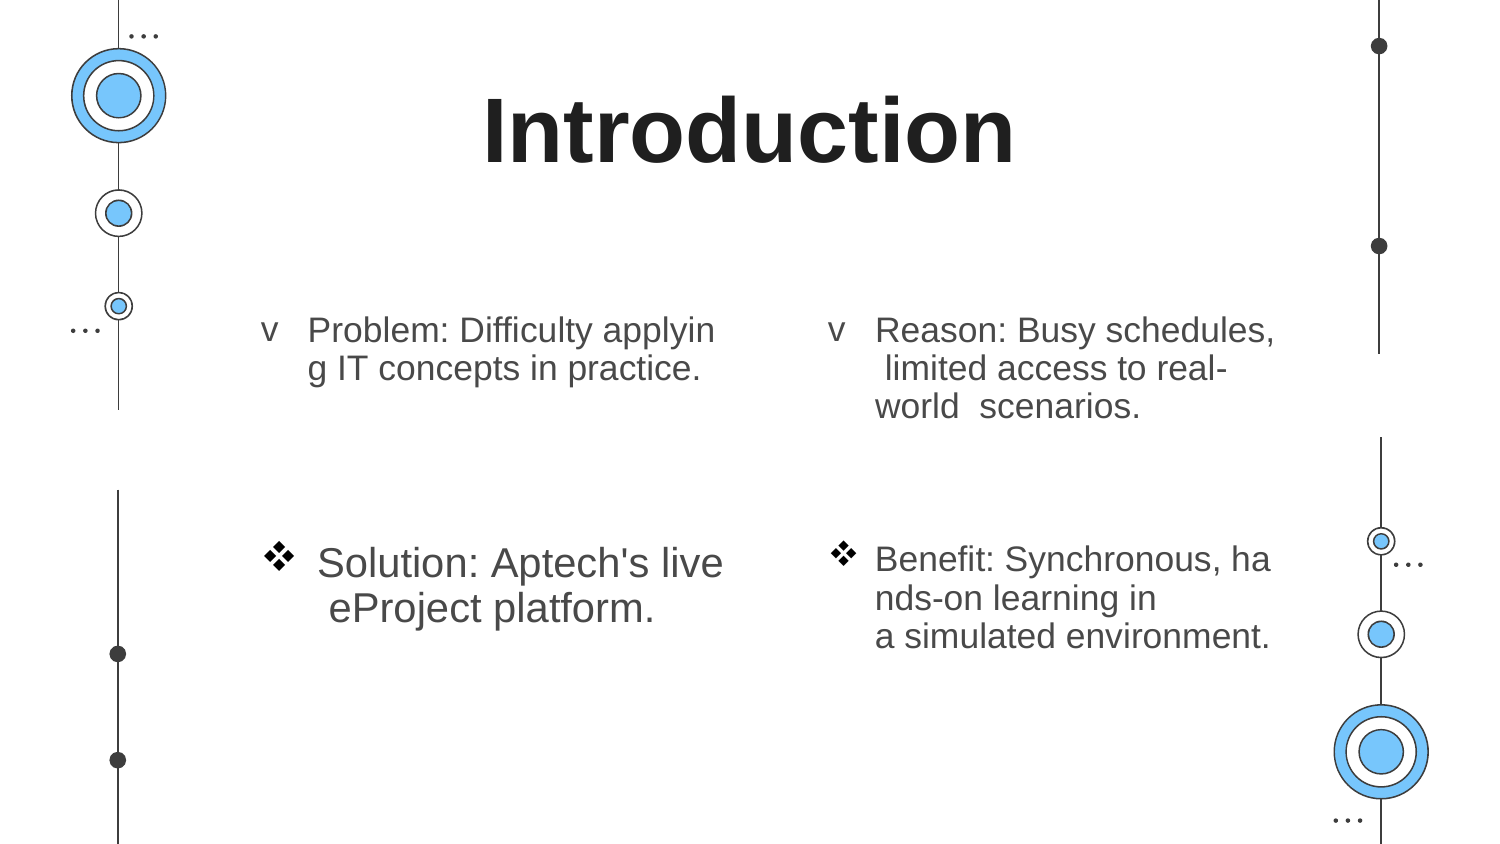

# Introduction
Problem: Difficulty applying IT concepts in practice.

Reason: Busy schedules, limited access to real-world  scenarios.

Benefit: Synchronous, hands-on learning in a simulated environment.
Solution: Aptech's live eProject platform.